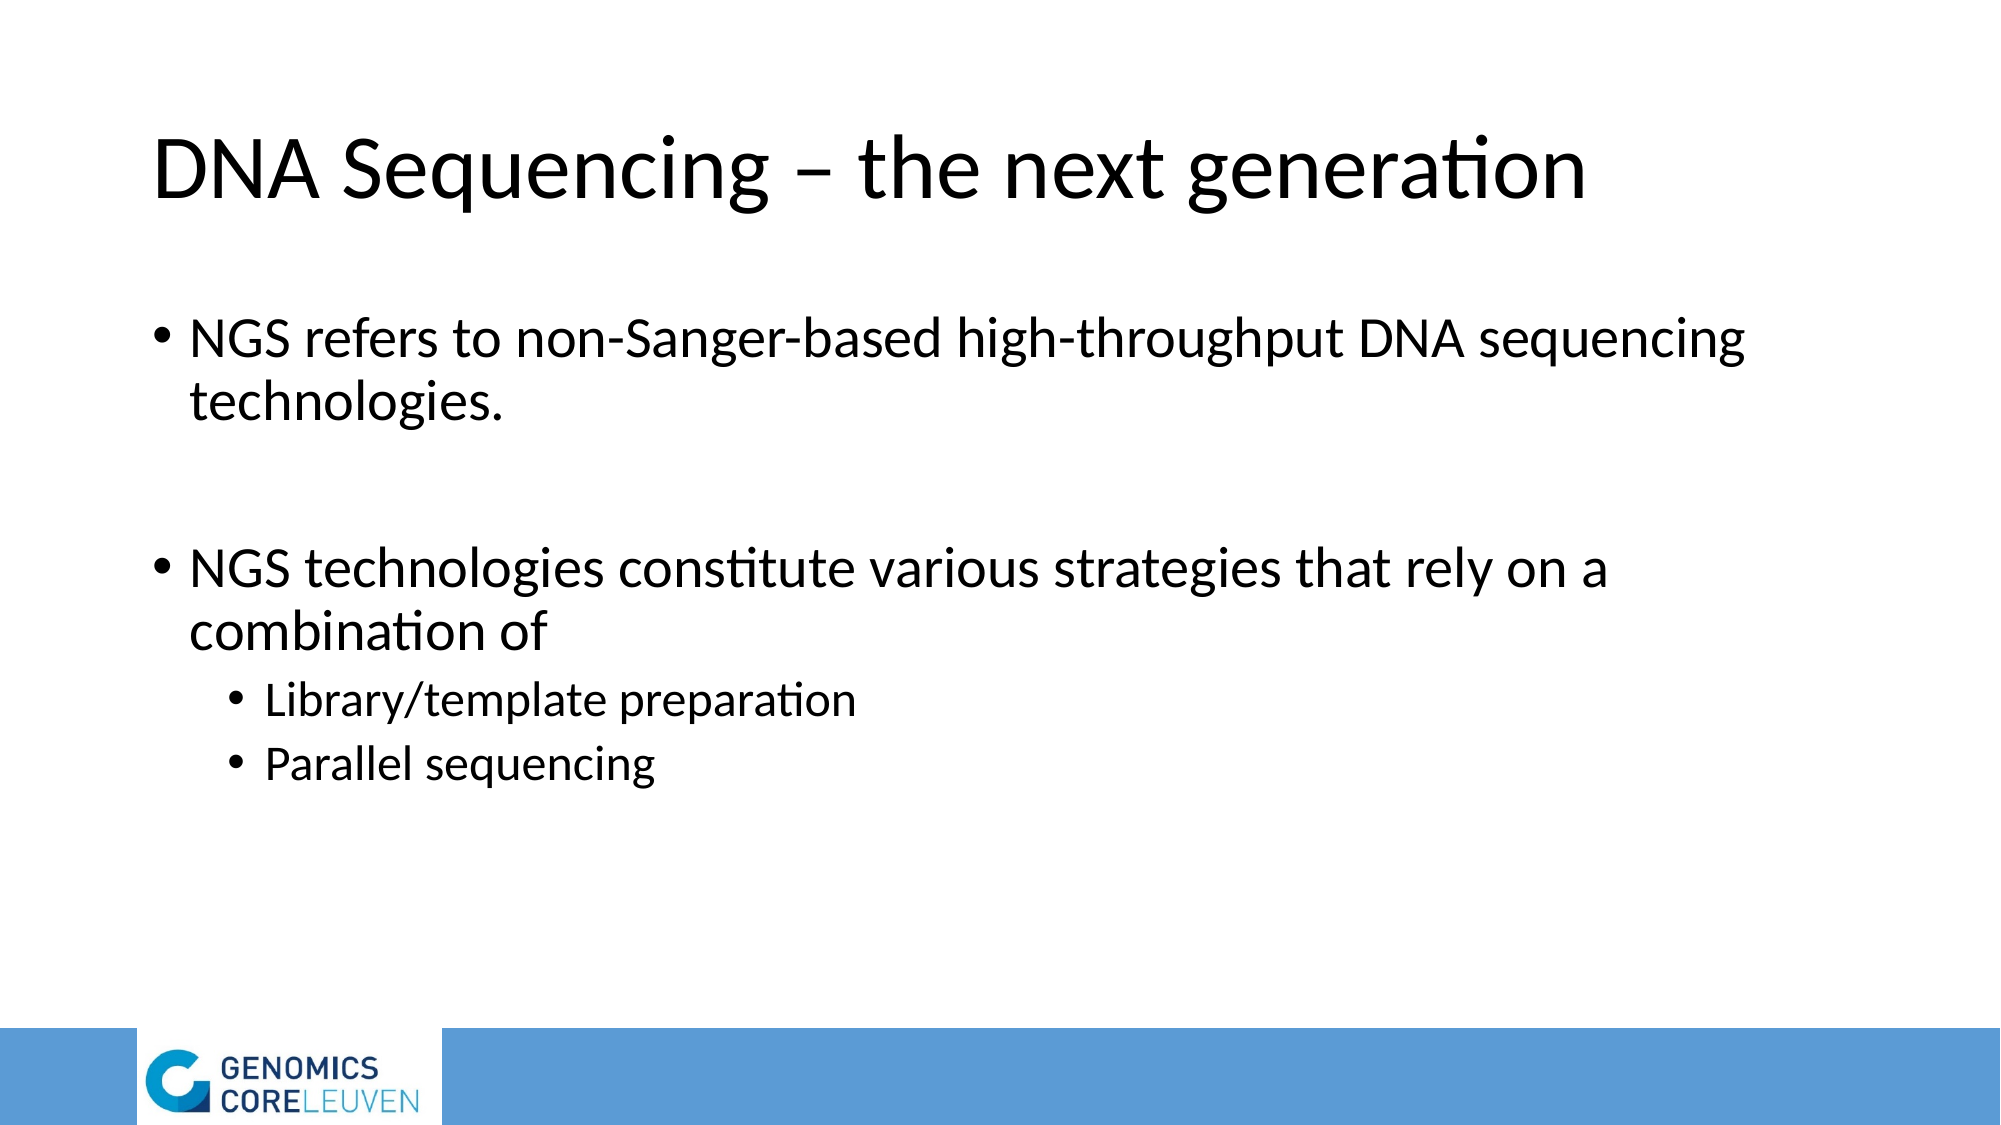

# DNA Sequencing – the next generation
NGS refers to non-Sanger-based high-throughput DNA sequencing technologies.

NGS technologies constitute various strategies that rely on a combination of
Library/template preparation
Parallel sequencing